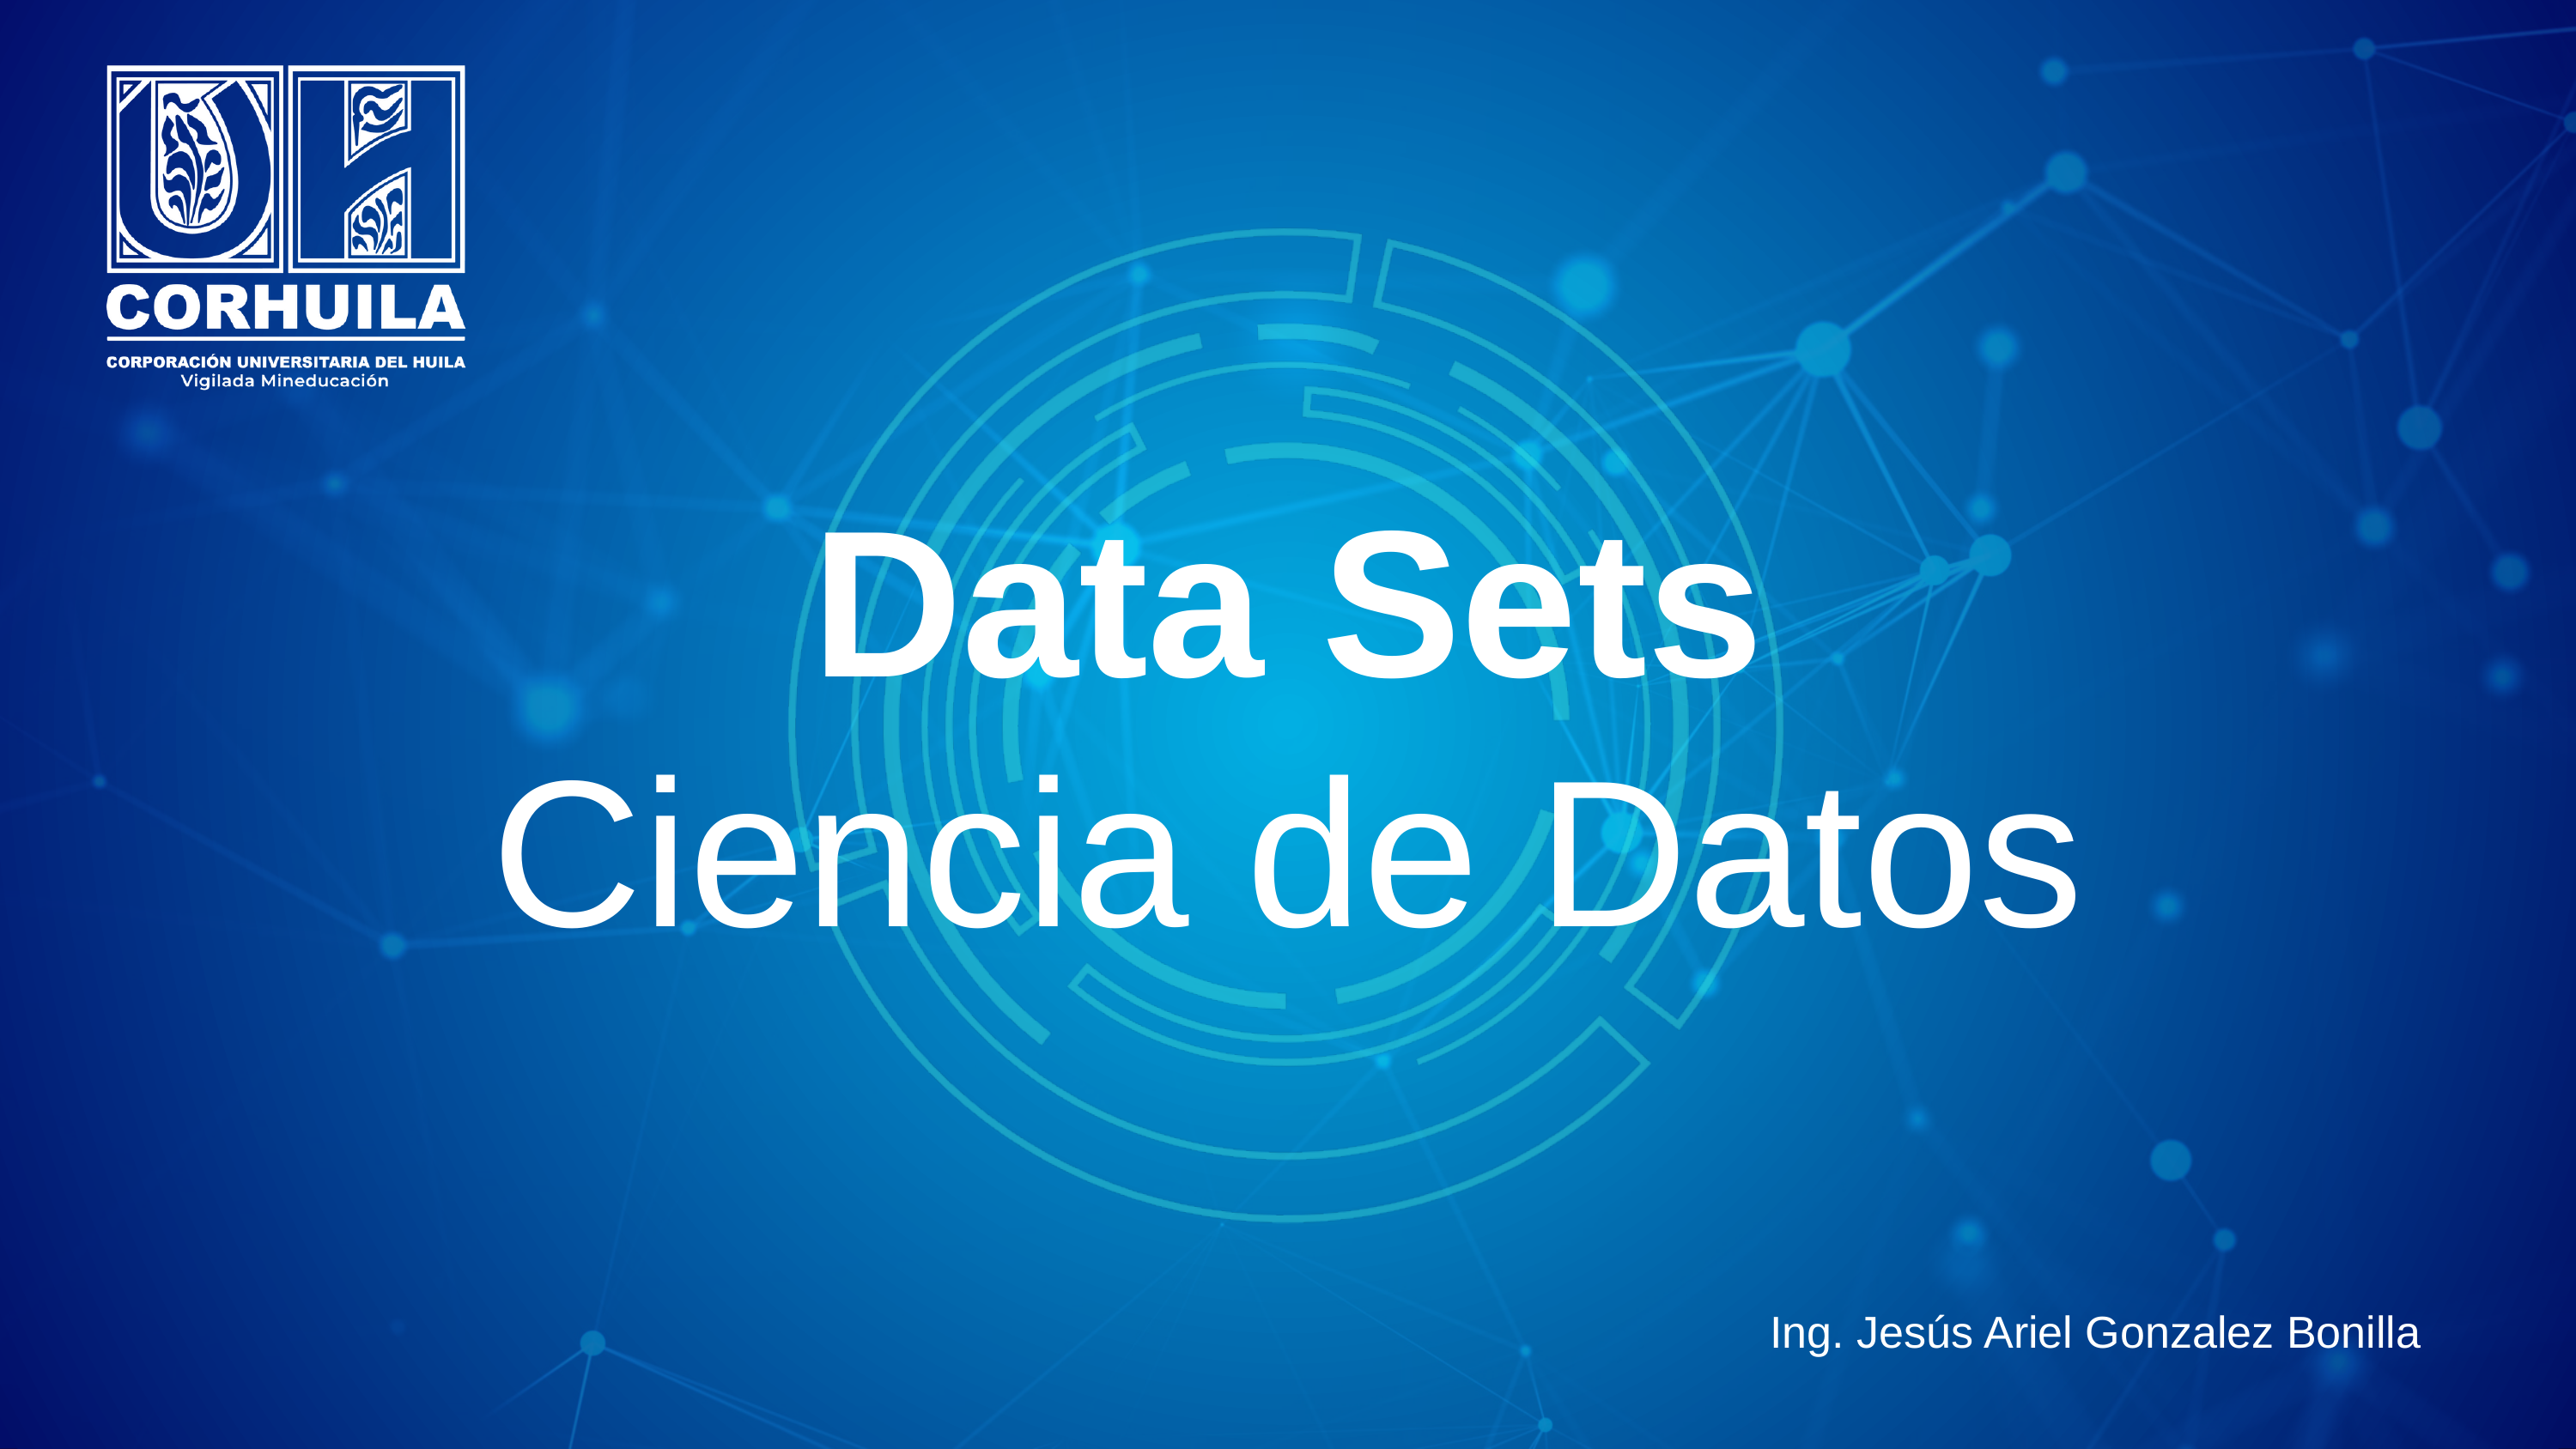

Data Sets
Ciencia de Datos
Ing. Jesús Ariel Gonzalez Bonilla